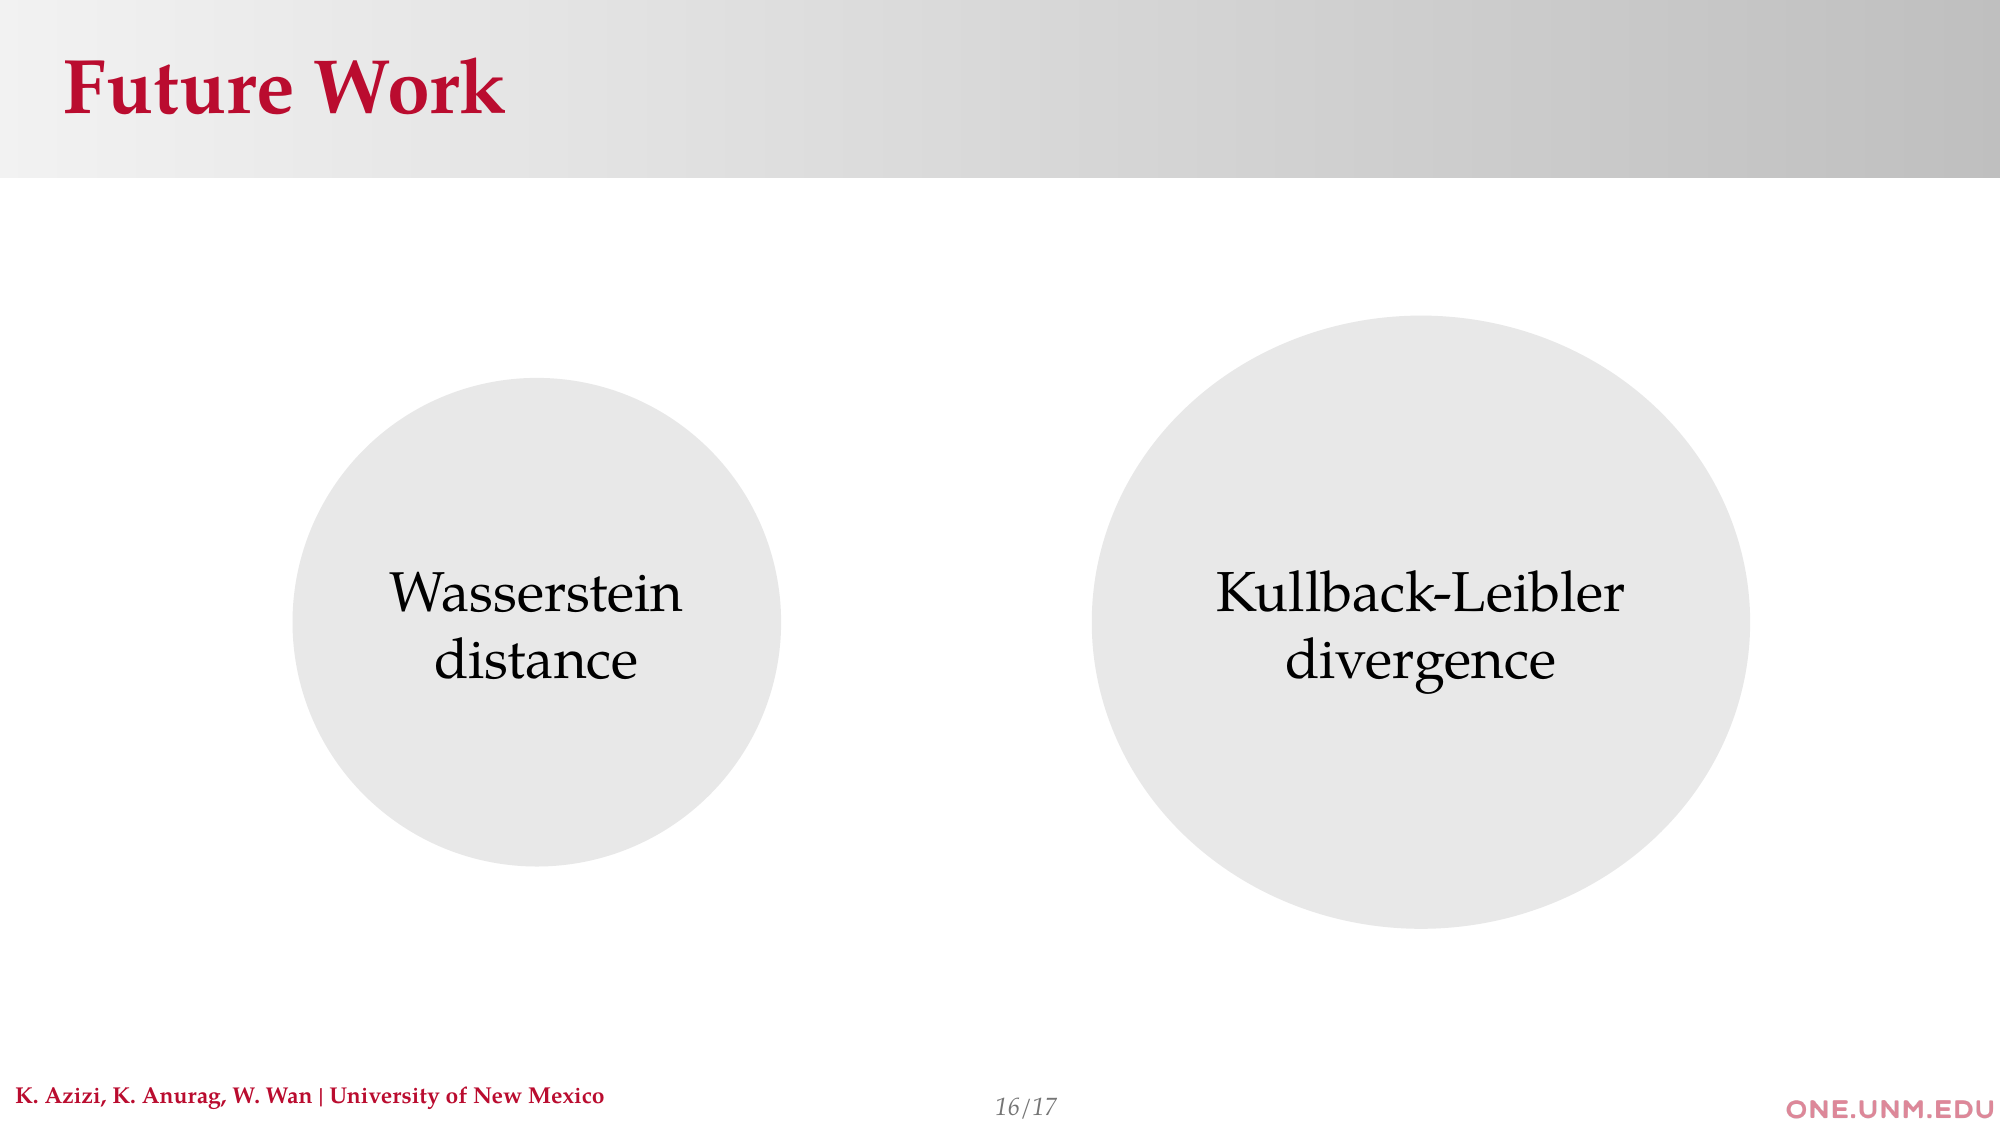

# Future Work

Kullback-Leibler divergence
Wasserstein distance
K. Azizi, K. Anurag, W. Wan | University of New Mexico
/17
16